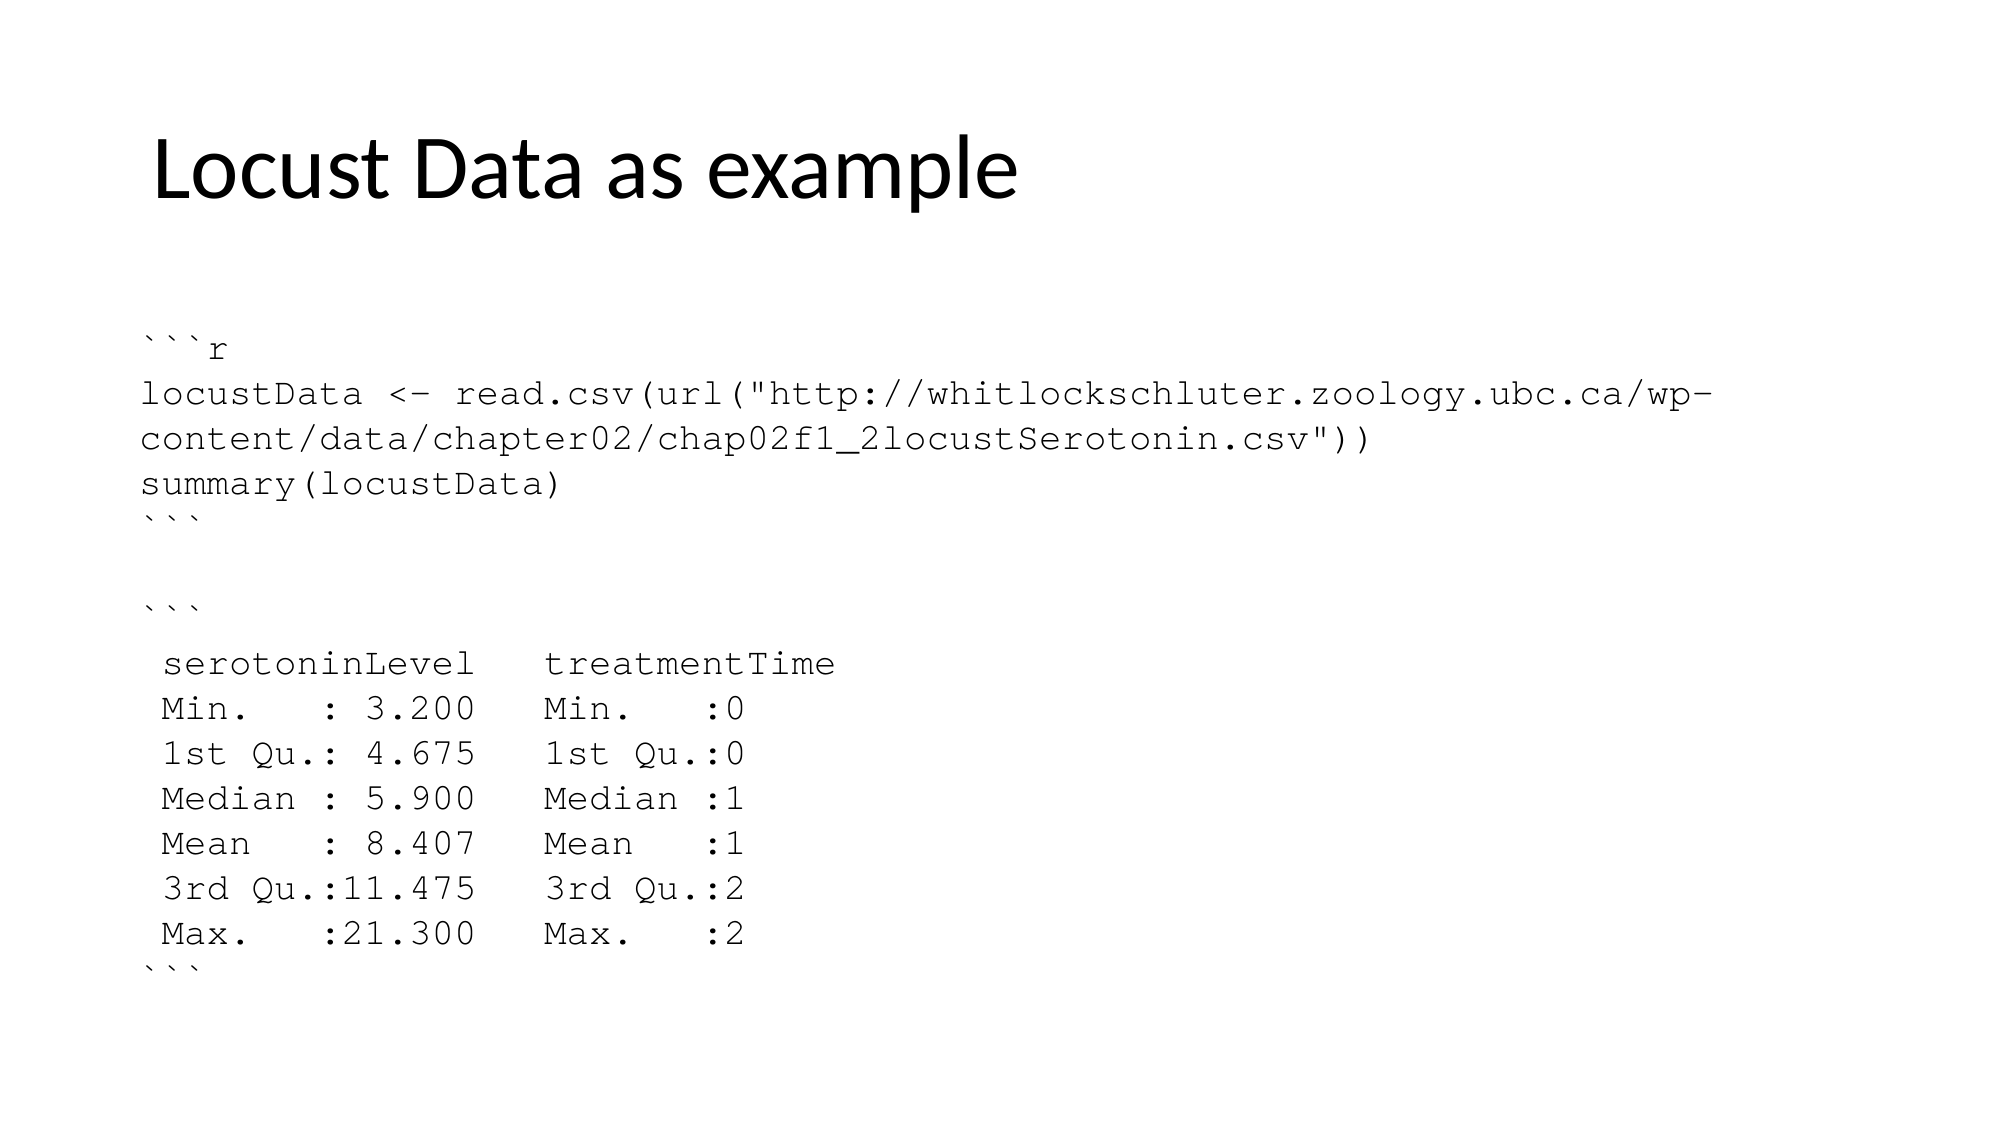

# Locust Data as example
```r
locustData <- read.csv(url("http://whitlockschluter.zoology.ubc.ca/wp-content/data/chapter02/chap02f1_2locustSerotonin.csv"))
summary(locustData)
```

```
 serotoninLevel   treatmentTime
 Min.   : 3.200   Min.   :0
 1st Qu.: 4.675   1st Qu.:0
 Median : 5.900   Median :1
 Mean   : 8.407   Mean   :1
 3rd Qu.:11.475   3rd Qu.:2
 Max.   :21.300   Max.   :2
```